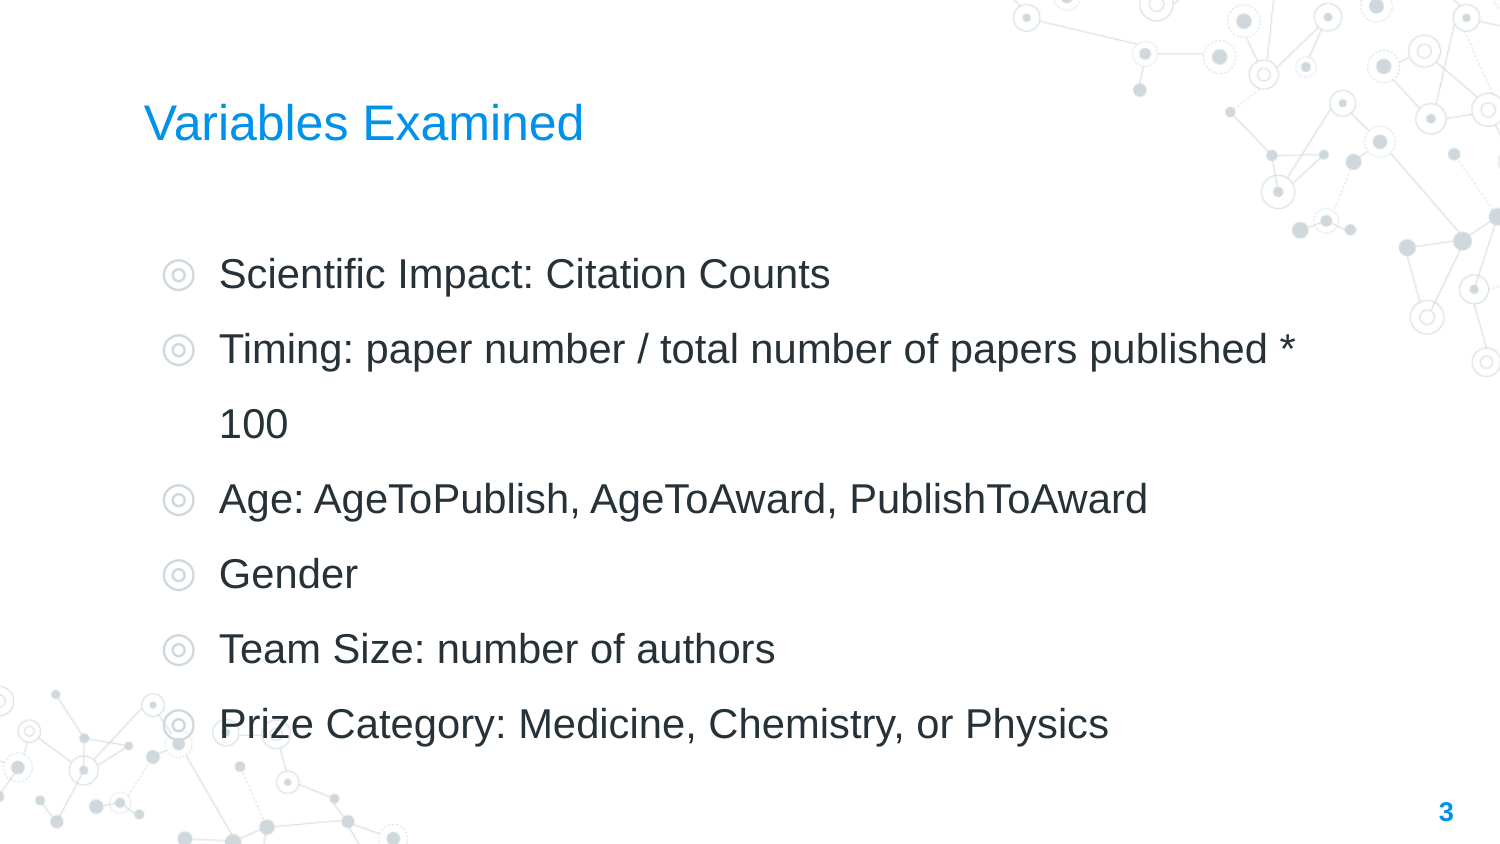

# Variables Examined
Scientific Impact: Citation Counts
Timing: paper number / total number of papers published * 100
Age: AgeToPublish, AgeToAward, PublishToAward
Gender
Team Size: number of authors
Prize Category: Medicine, Chemistry, or Physics
3